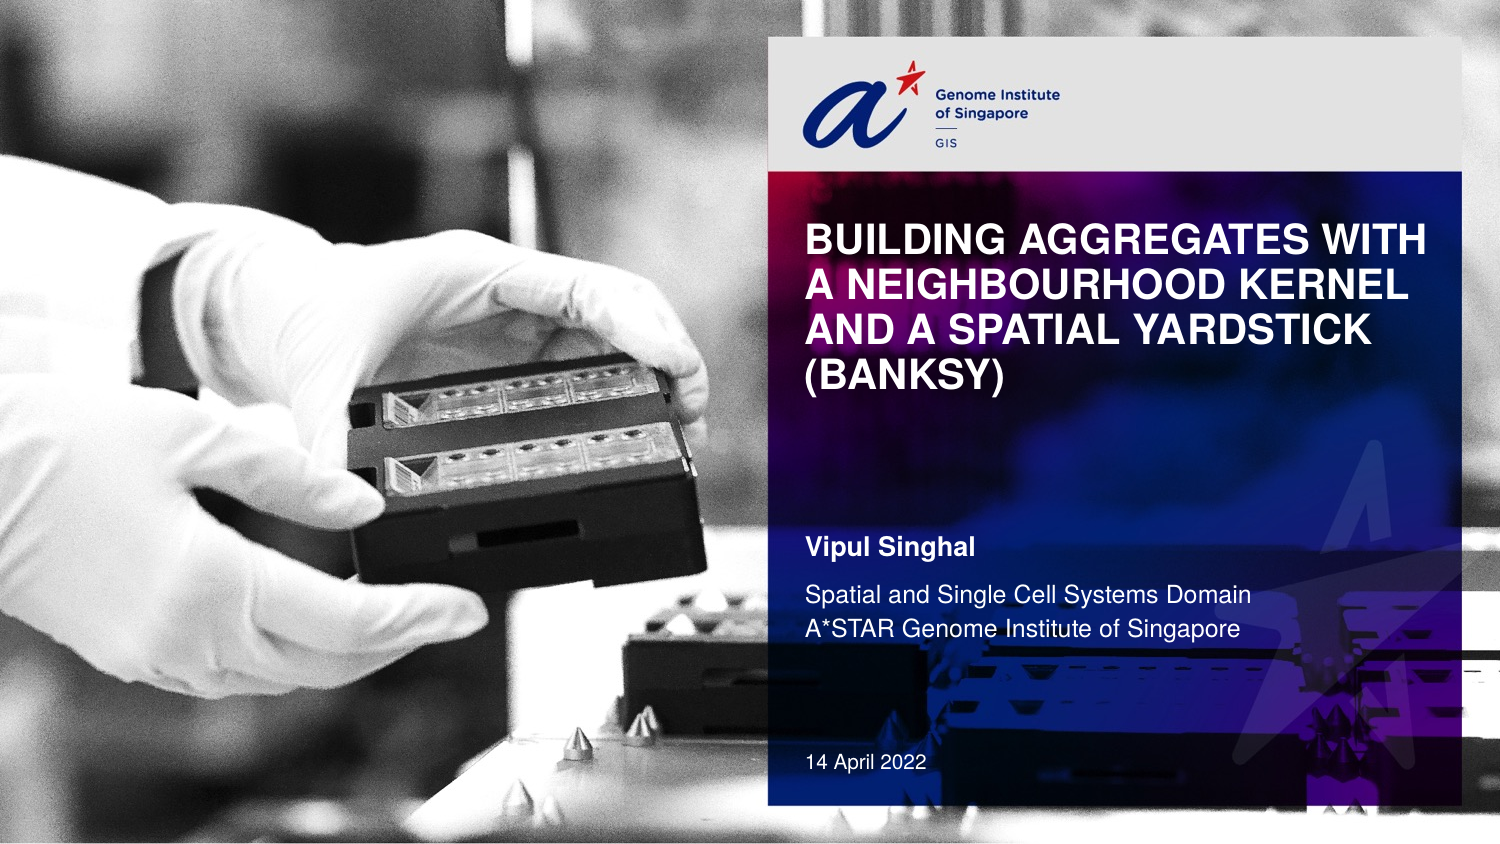

# Building Aggregates with a Neighbourhood kernel and a spatial Yardstick (BANKSY)
Vipul Singhal
Spatial and Single Cell Systems Domain
A*STAR Genome Institute of Singapore
14 April 2022